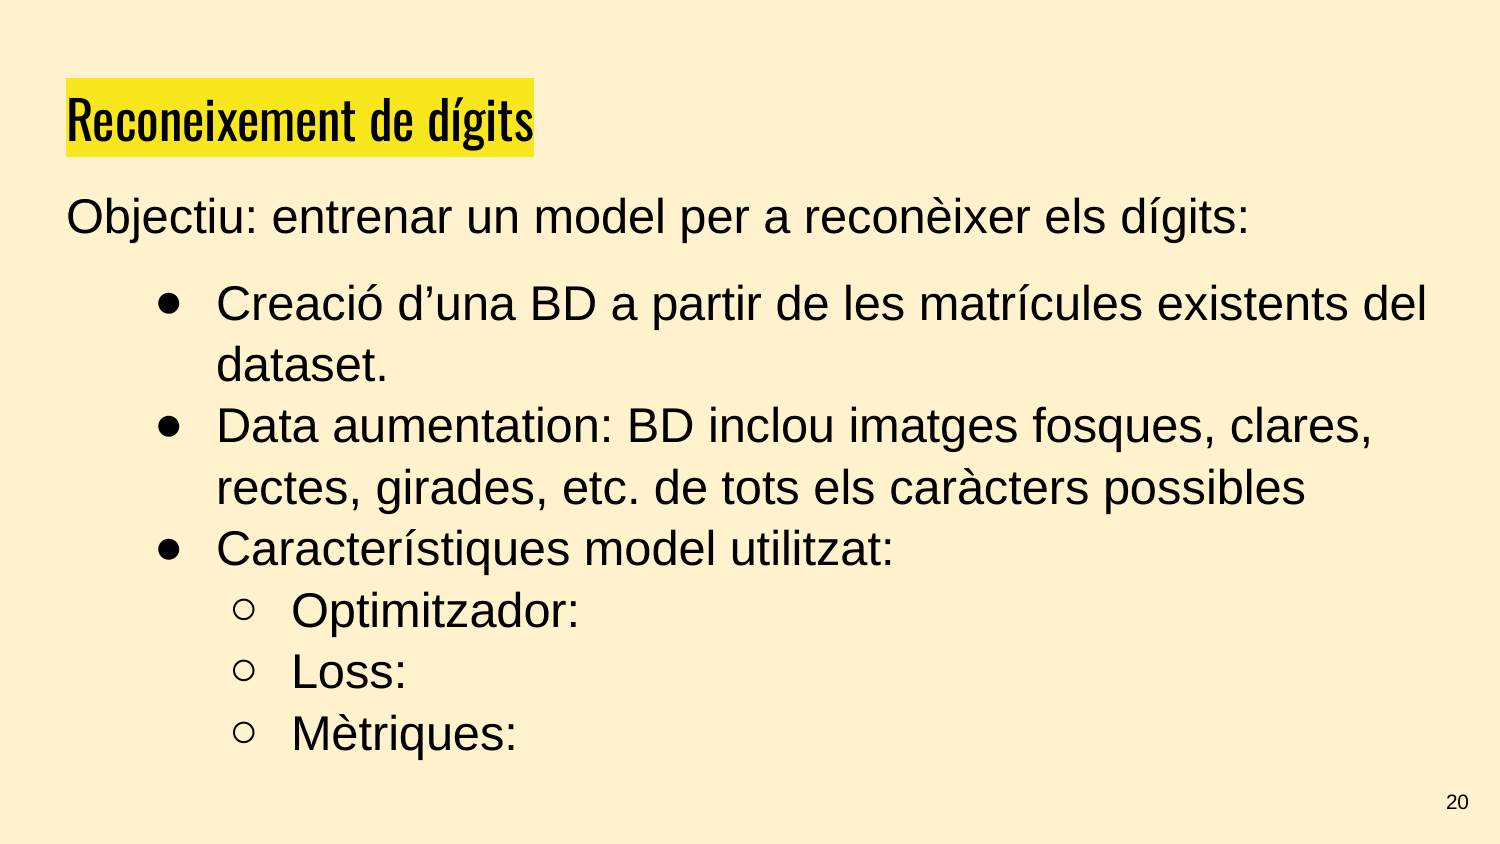

# Reconeixement de dígits
Objectiu: entrenar un model per a reconèixer els dígits:
Creació d’una BD a partir de les matrícules existents del dataset.
Data aumentation: BD inclou imatges fosques, clares, rectes, girades, etc. de tots els caràcters possibles
Característiques model utilitzat:
Optimitzador:
Loss:
Mètriques:
20